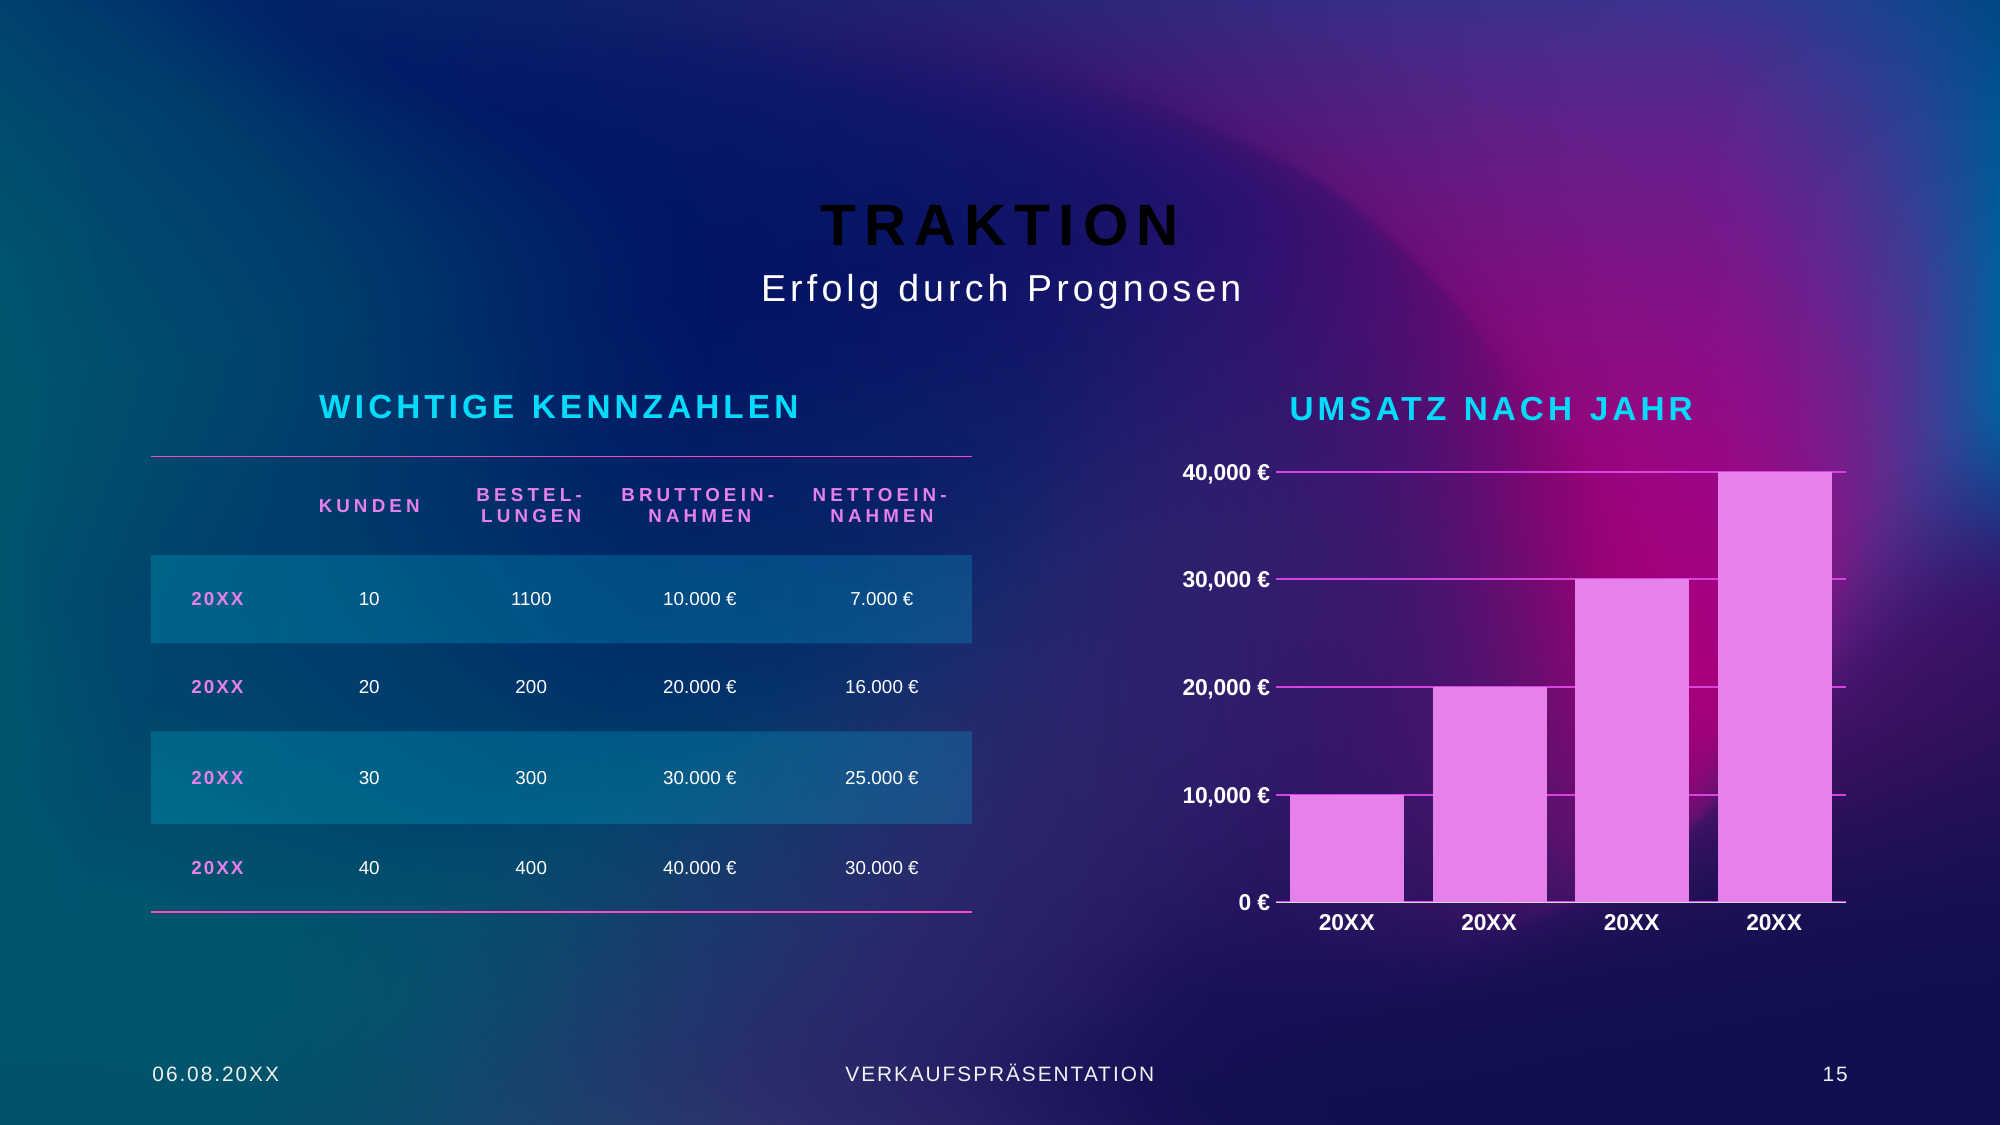

# Traktion
Erfolg durch Prognosen
Wichtige Kennzahlen
Umsatz nach Jahr
|  | Kunden | Bestel-lungen | Bruttoein-nahmen | Nettoein-nahmen |
| --- | --- | --- | --- | --- |
| 20XX​ | 10​ | 1100 | 10.000​ € | 7.000 € |
| 20XX​ | 20​ | 200​ | 20.000 € | 16.000​ € |
| 20XX​ | 30​ | 300​ | 30.000 € | 25.000 € |
| 20XX​ | 40​ | 400​ | 40.000 € | 30.000 € |

### Chart

| Category | Datenreihe 1 |
|---|---|
| 20XX | 10000.0 |
| 20XX | 20000.0 |
| 20XX | 30000.0 |
| 20XX | 40000.0 |
06.08.20XX
VERKAUFSPRÄSENTATION
15